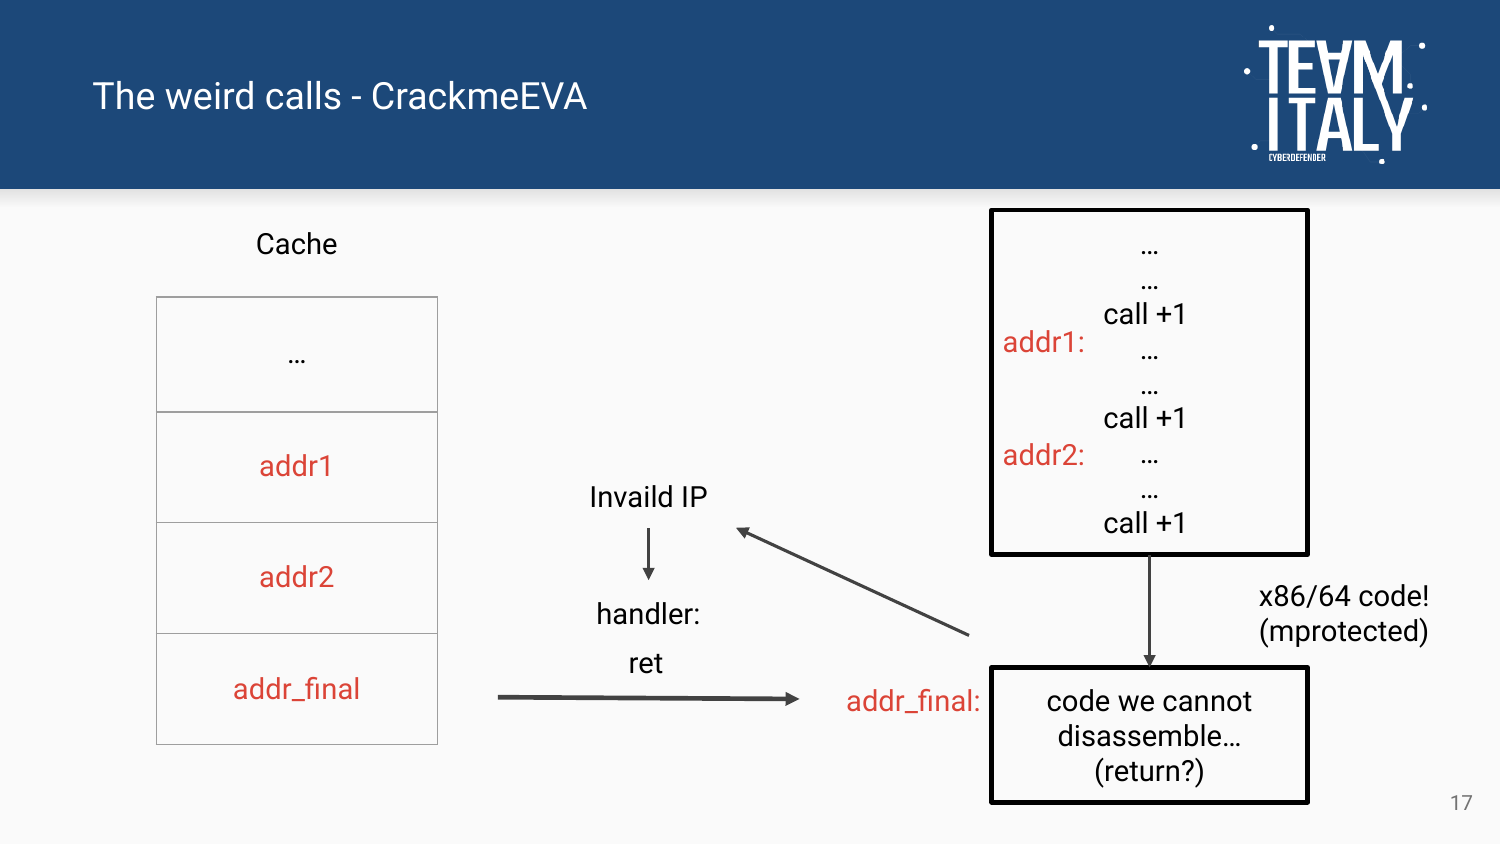

# The weird calls - CrackmeEVA
…
…
call +1
…
…
call +1
…
…
call +1
Cache
|  |
| --- |
|  |
|  |
|  |
addr1:
…
addr2:
addr1
Invaild IP
addr2
x86/64 code!
(mprotected)
handler:
ret
addr_final
addr_final:
code we cannot disassemble…
(return?)
17